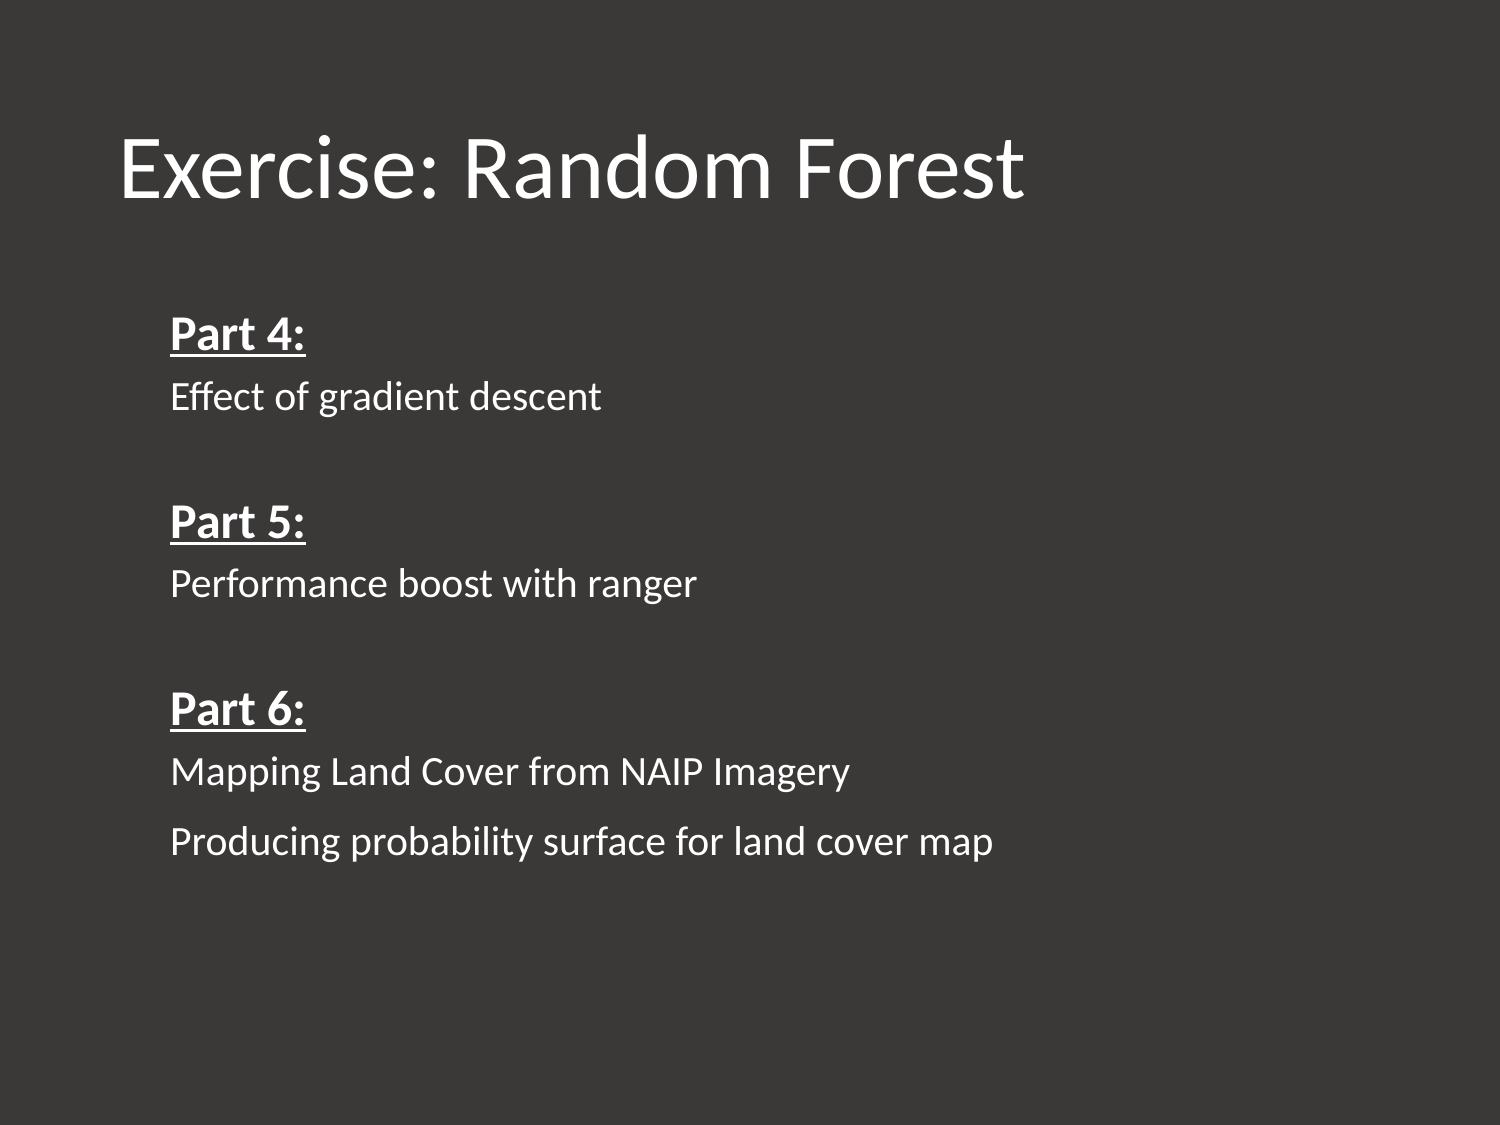

# Exercise: Random Forest
Part 4:
Effect of gradient descent

Part 5:
Performance boost with ranger

Part 6:
Mapping Land Cover from NAIP Imagery
Producing probability surface for land cover map